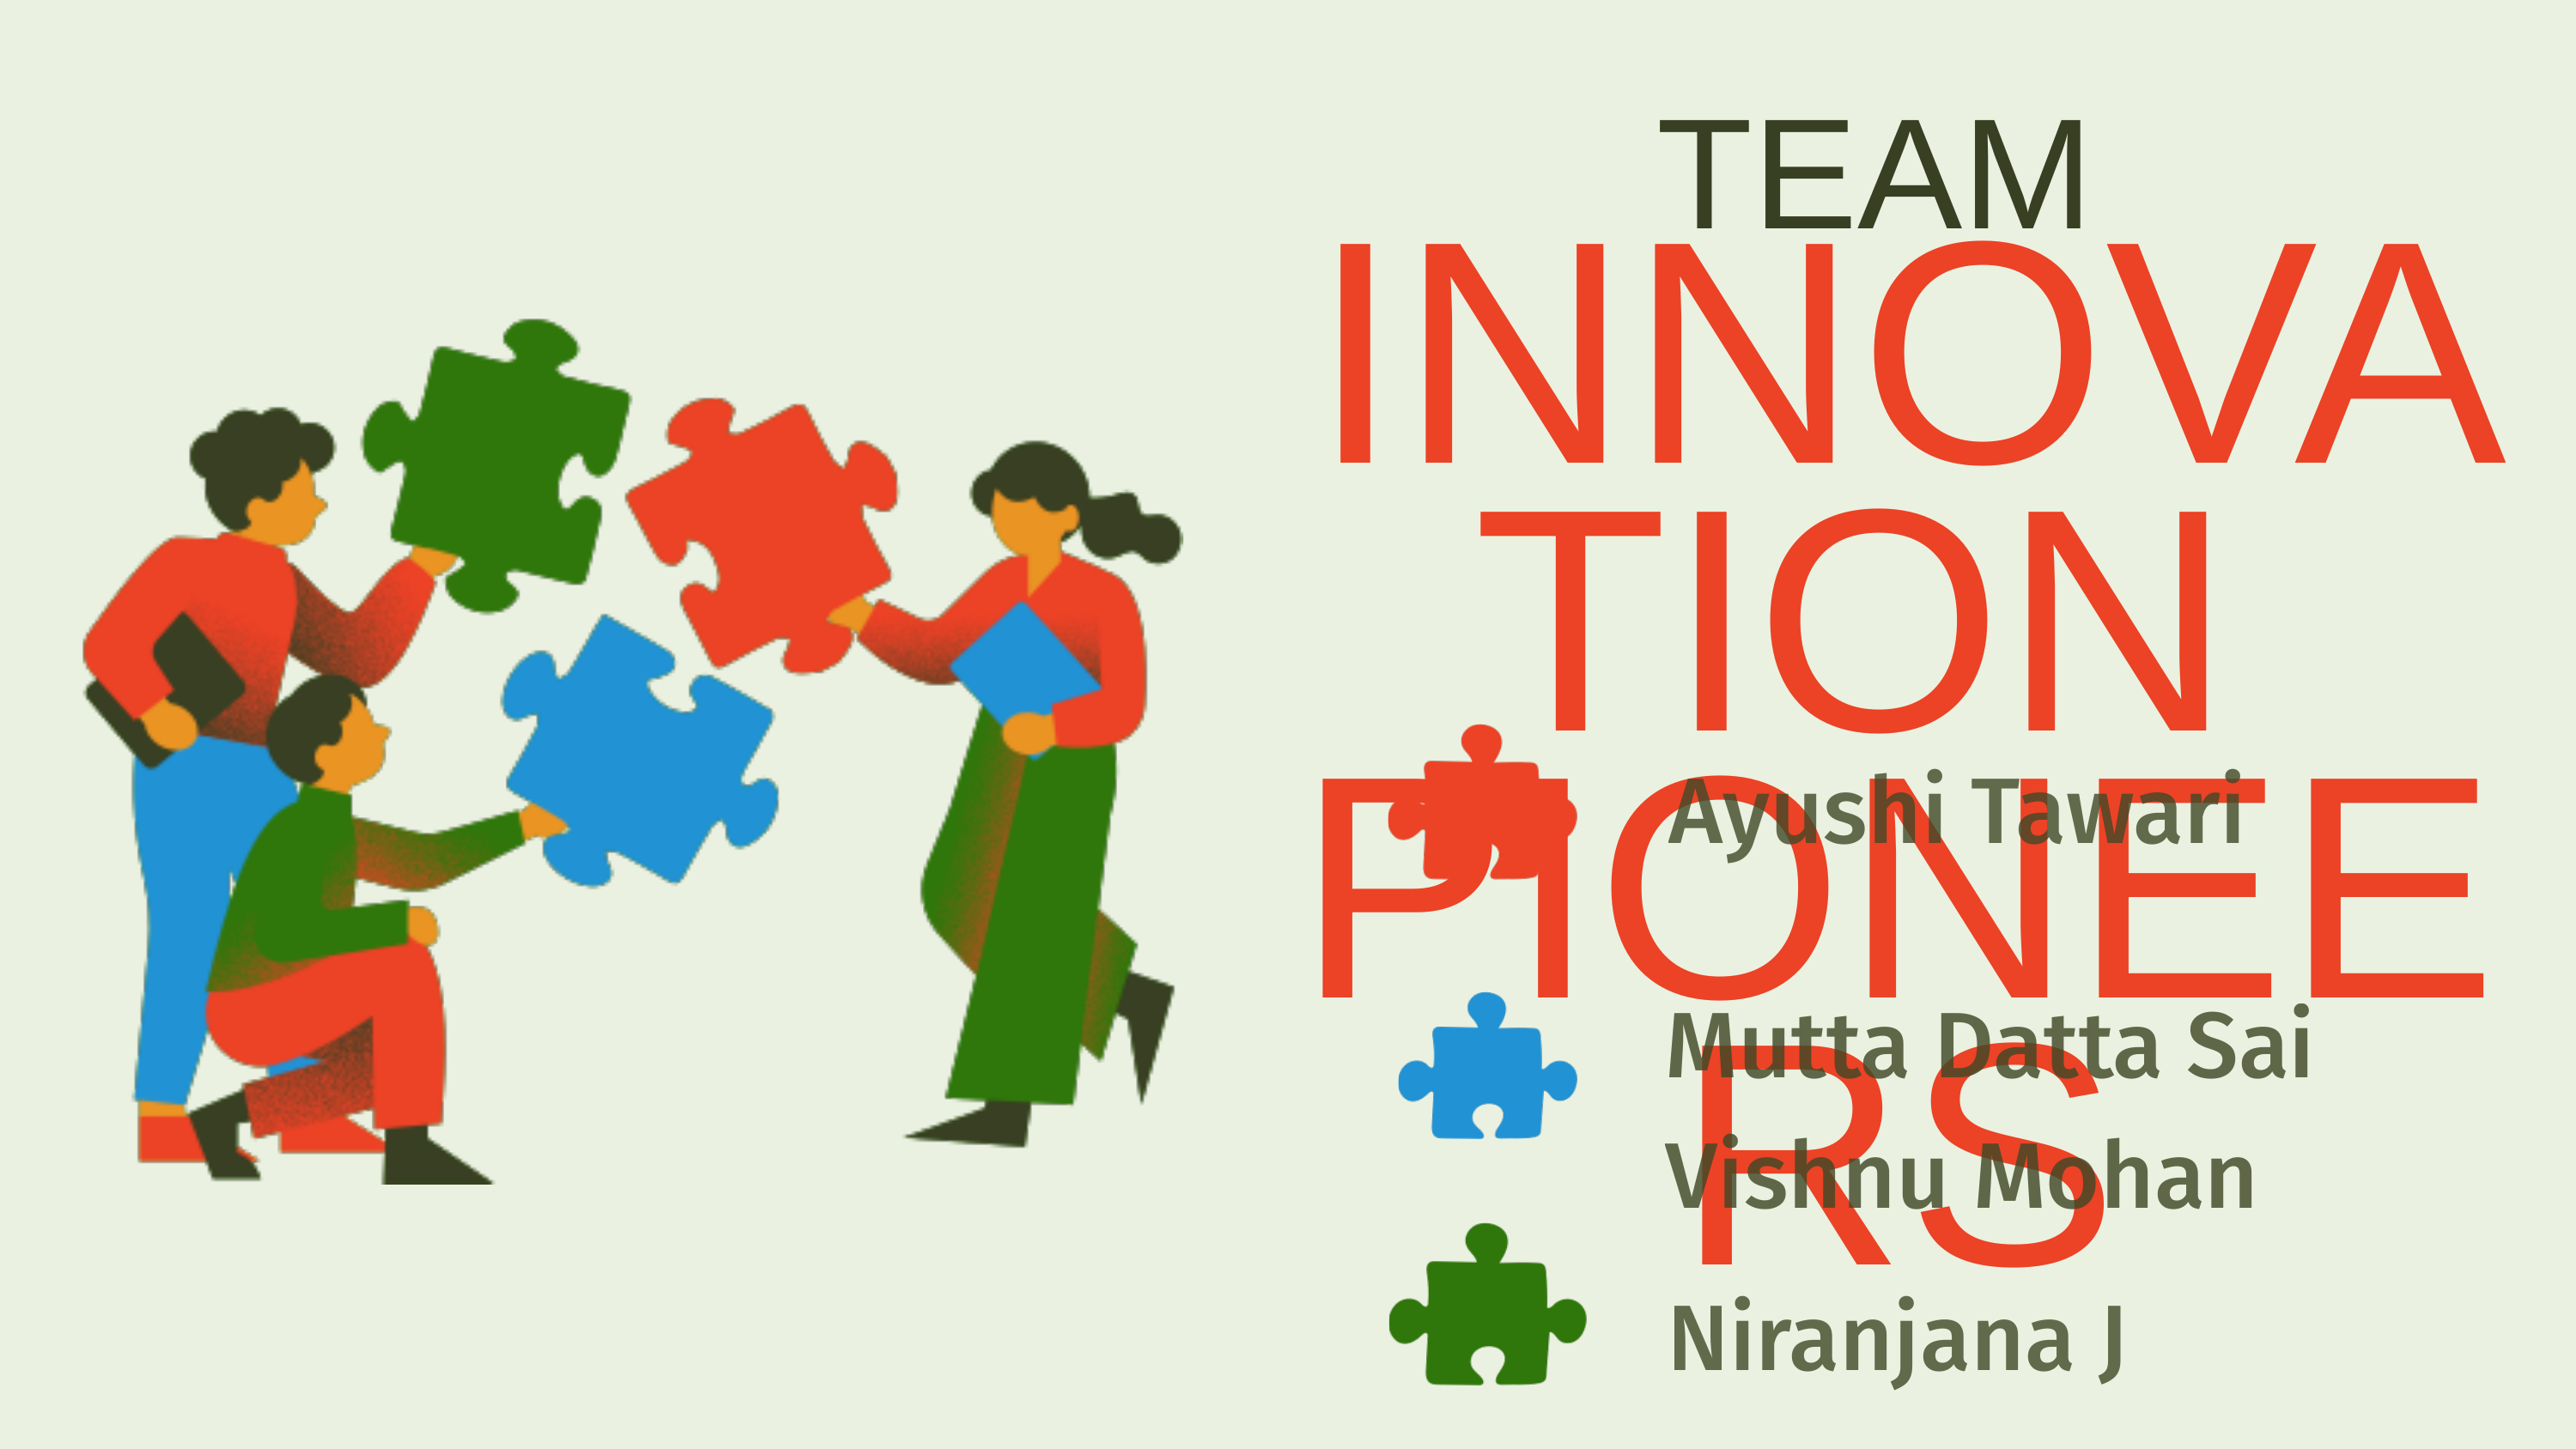

TEAM
INNOVATION  PIONEERS

Ayushi Tawari
Mutta Datta Sai
Vishnu Mohan

Niranjana J